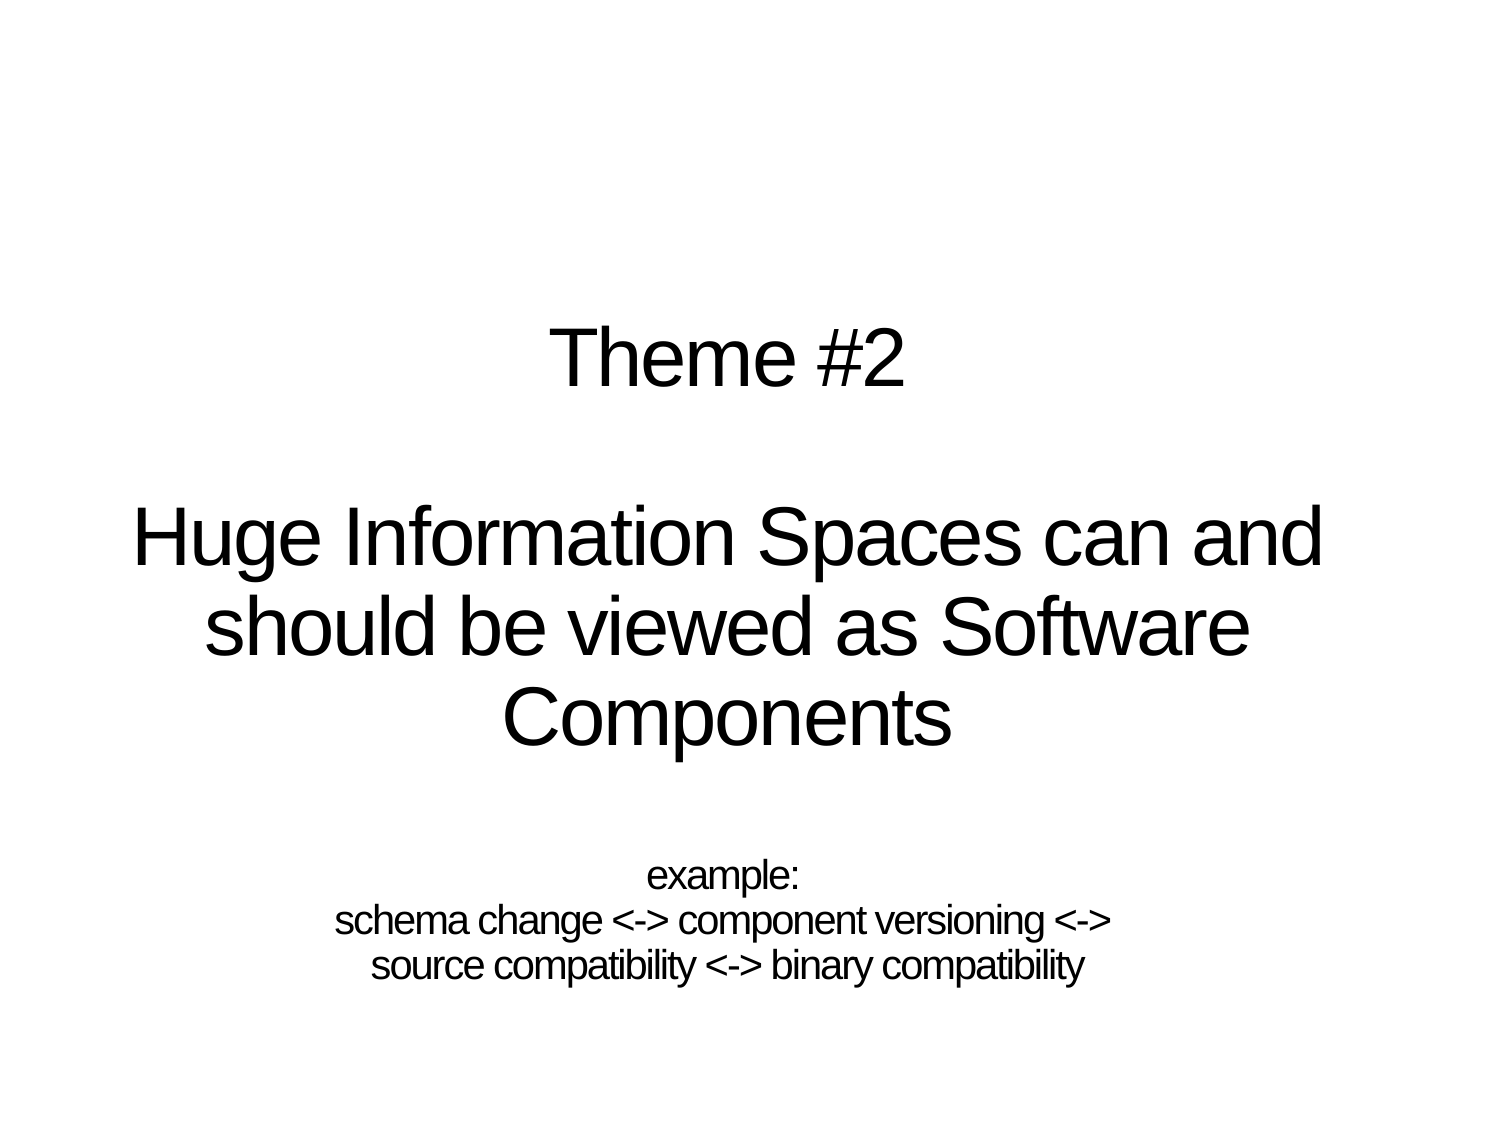

# Theme #2 Huge Information Spaces can and should be viewed as Software Components example: schema change <-> component versioning <-> source compatibility <-> binary compatibility